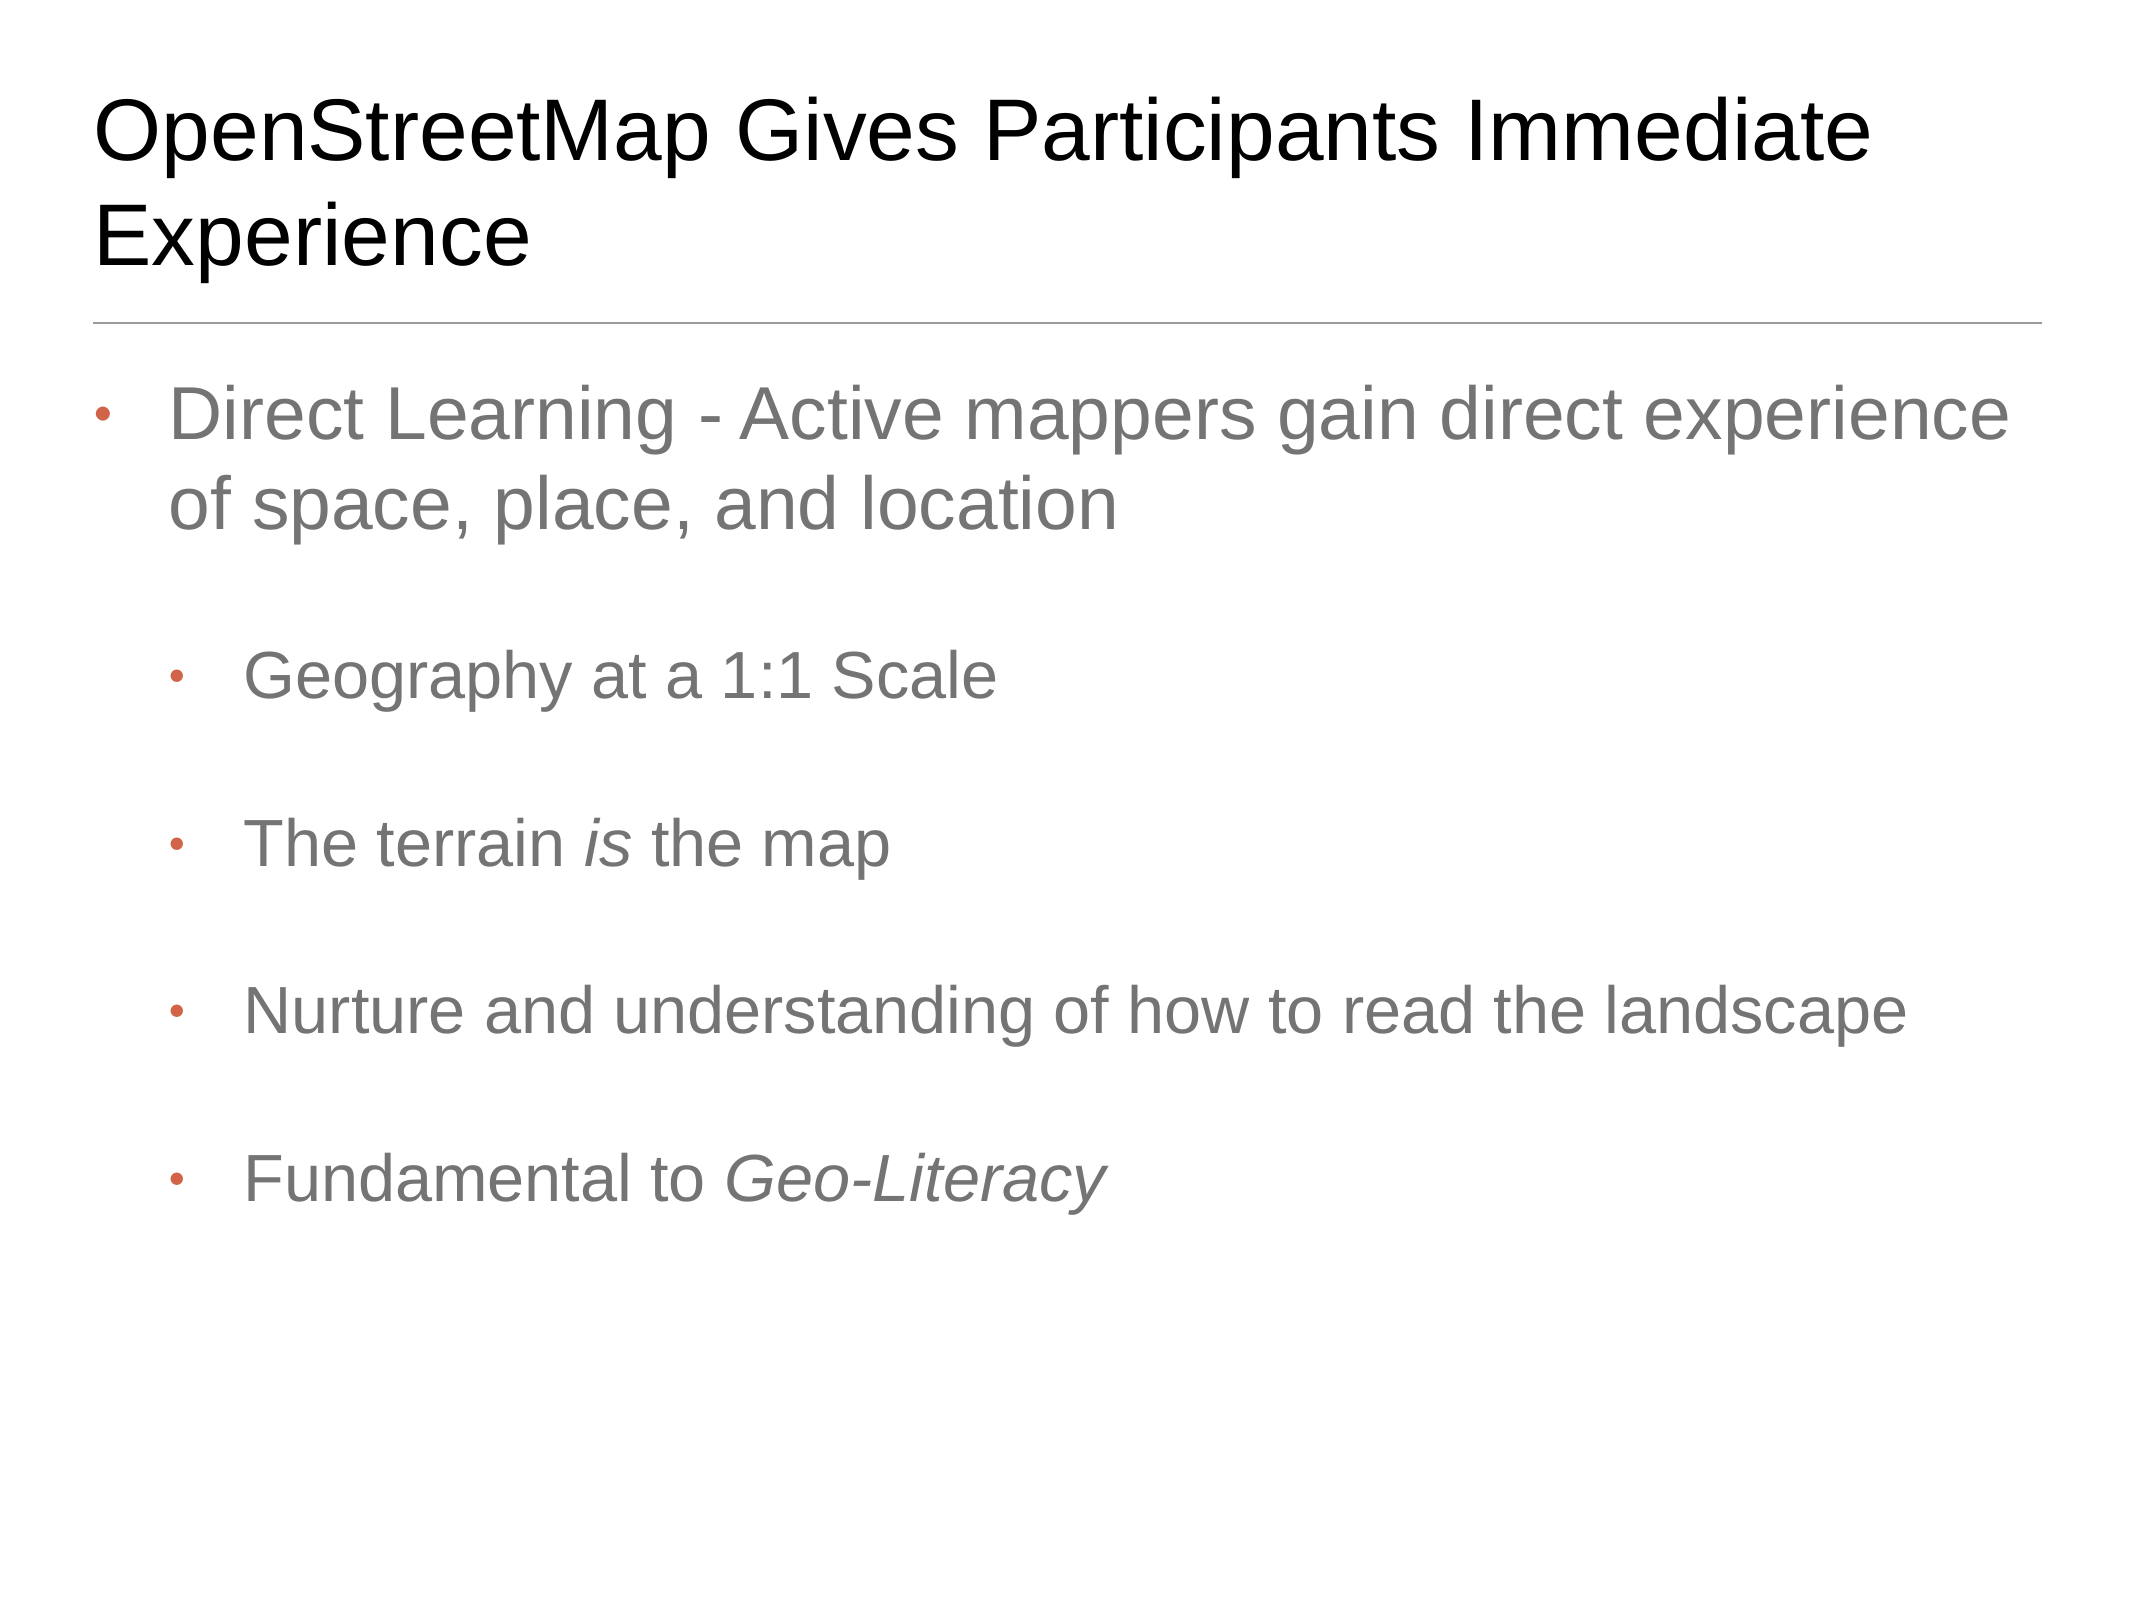

# OpenStreetMap Gives Participants Immediate Experience
Direct Learning - Active mappers gain direct experience of space, place, and location
Geography at a 1:1 Scale
The terrain is the map
Nurture and understanding of how to read the landscape
Fundamental to Geo-Literacy
26